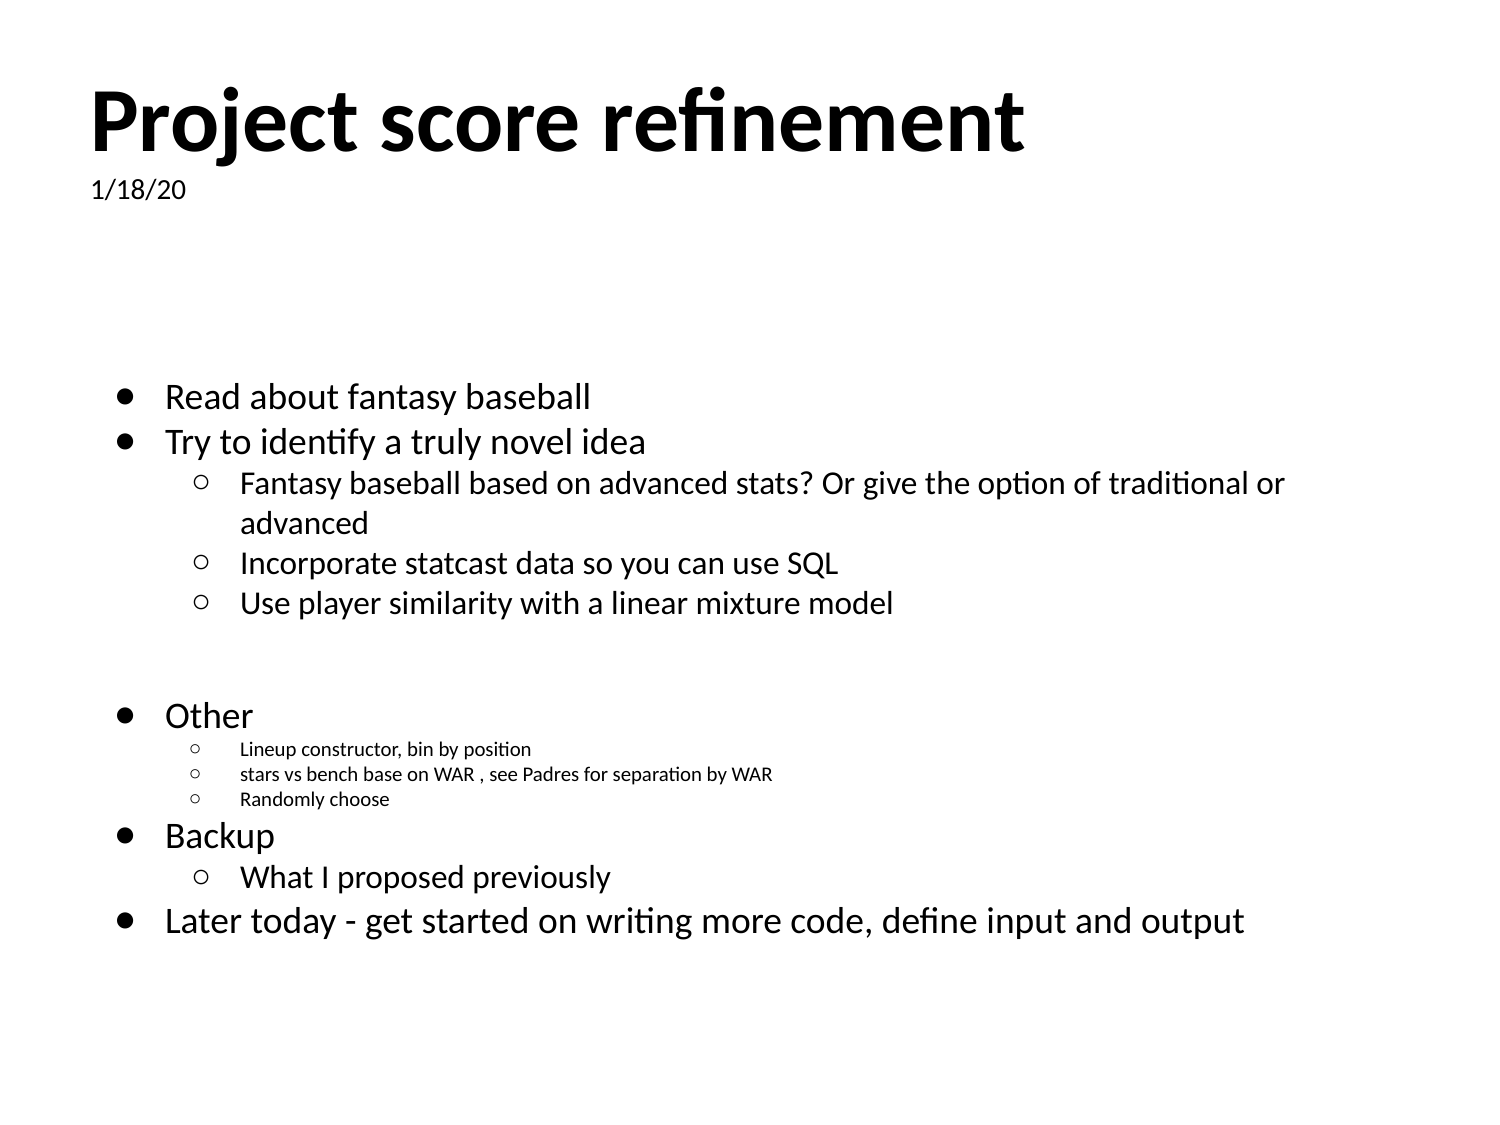

# Project score refinement
1/18/20
Read about fantasy baseball
Try to identify a truly novel idea
Fantasy baseball based on advanced stats? Or give the option of traditional or advanced
Incorporate statcast data so you can use SQL
Use player similarity with a linear mixture model

Other
Lineup constructor, bin by position
stars vs bench base on WAR , see Padres for separation by WAR
Randomly choose
Backup
What I proposed previously
Later today - get started on writing more code, define input and output